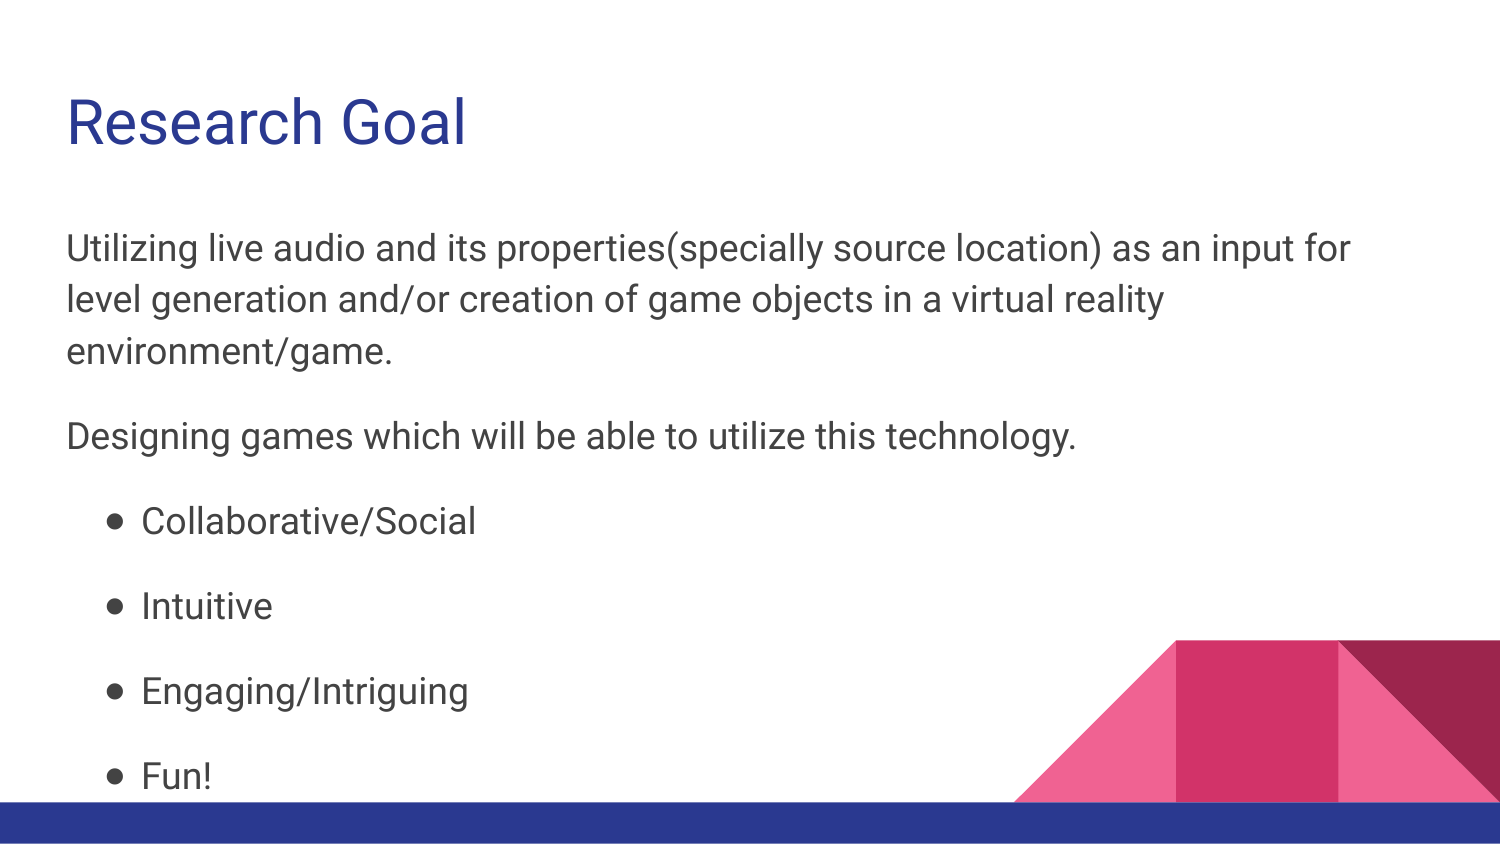

# Research Goal
Utilizing live audio and its properties(specially source location) as an input for level generation and/or creation of game objects in a virtual reality environment/game.
Designing games which will be able to utilize this technology.
Collaborative/Social
Intuitive
Engaging/Intriguing
Fun!